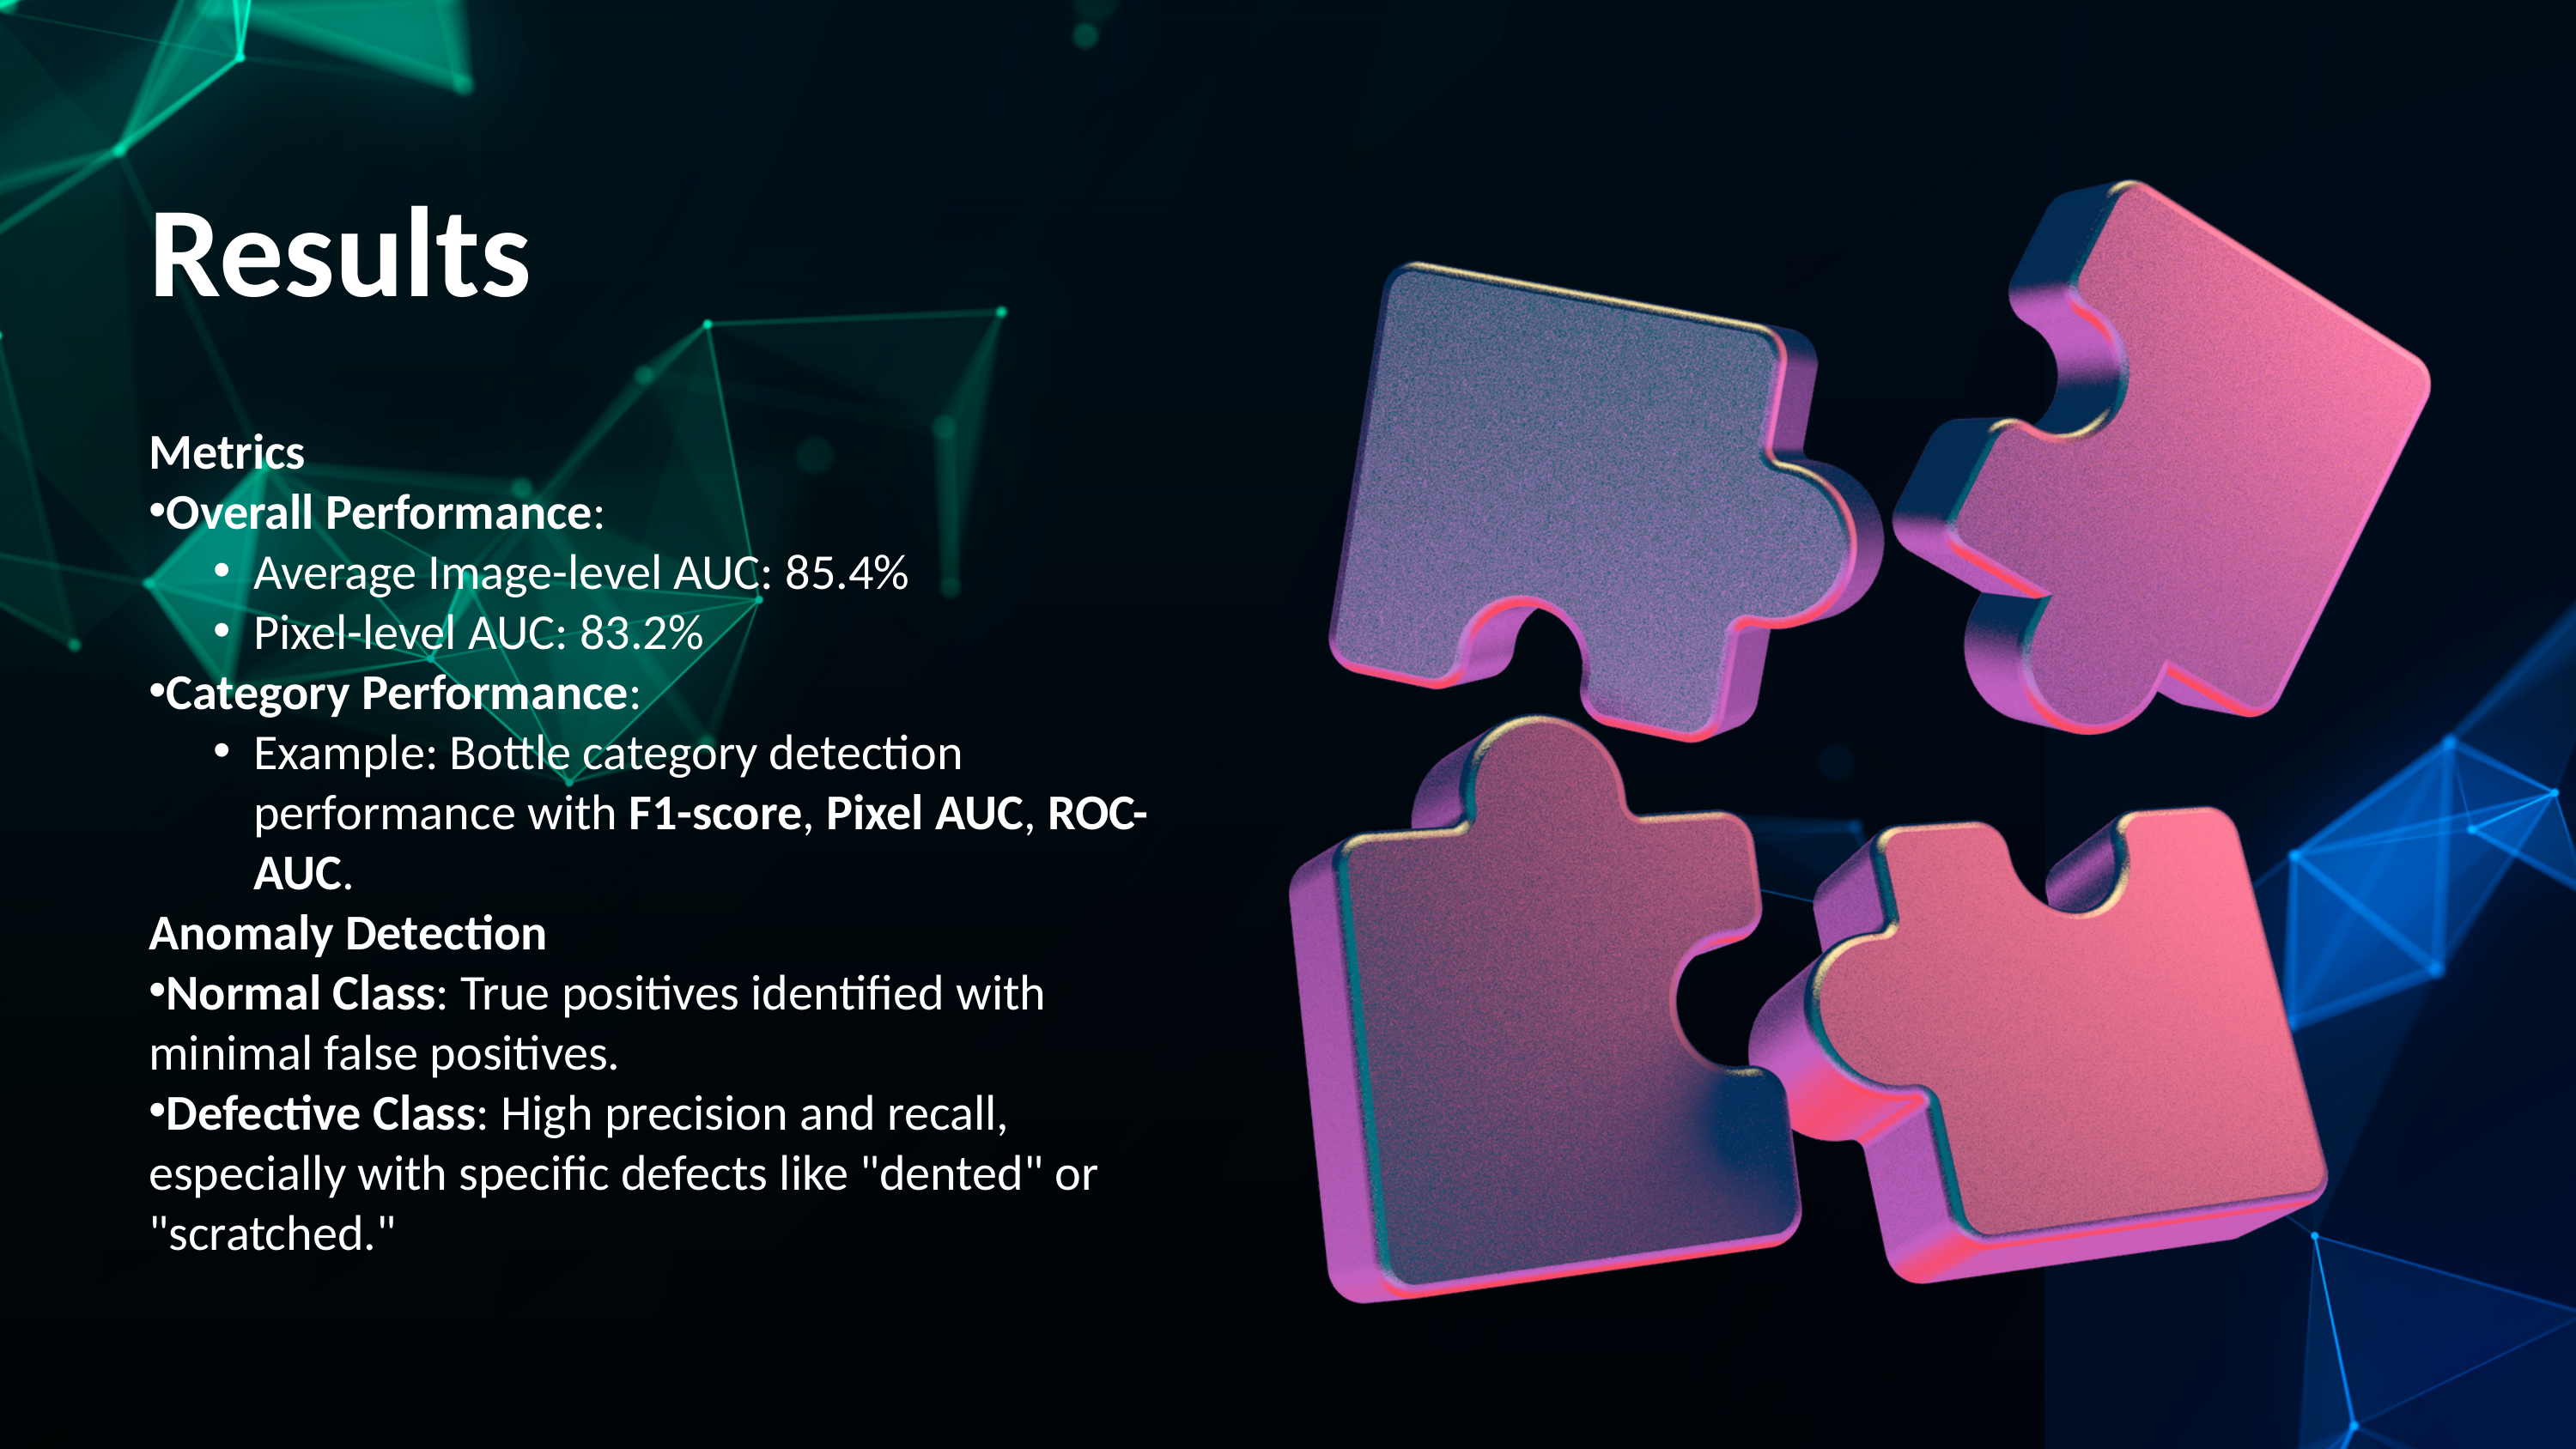

Results

Metrics
Overall Performance:
Average Image-level AUC: 85.4%
Pixel-level AUC: 83.2%
Category Performance:
Example: Bottle category detection performance with F1-score, Pixel AUC, ROC-AUC.
Anomaly Detection
Normal Class: True positives identified with minimal false positives.
Defective Class: High precision and recall, especially with specific defects like "dented" or "scratched."